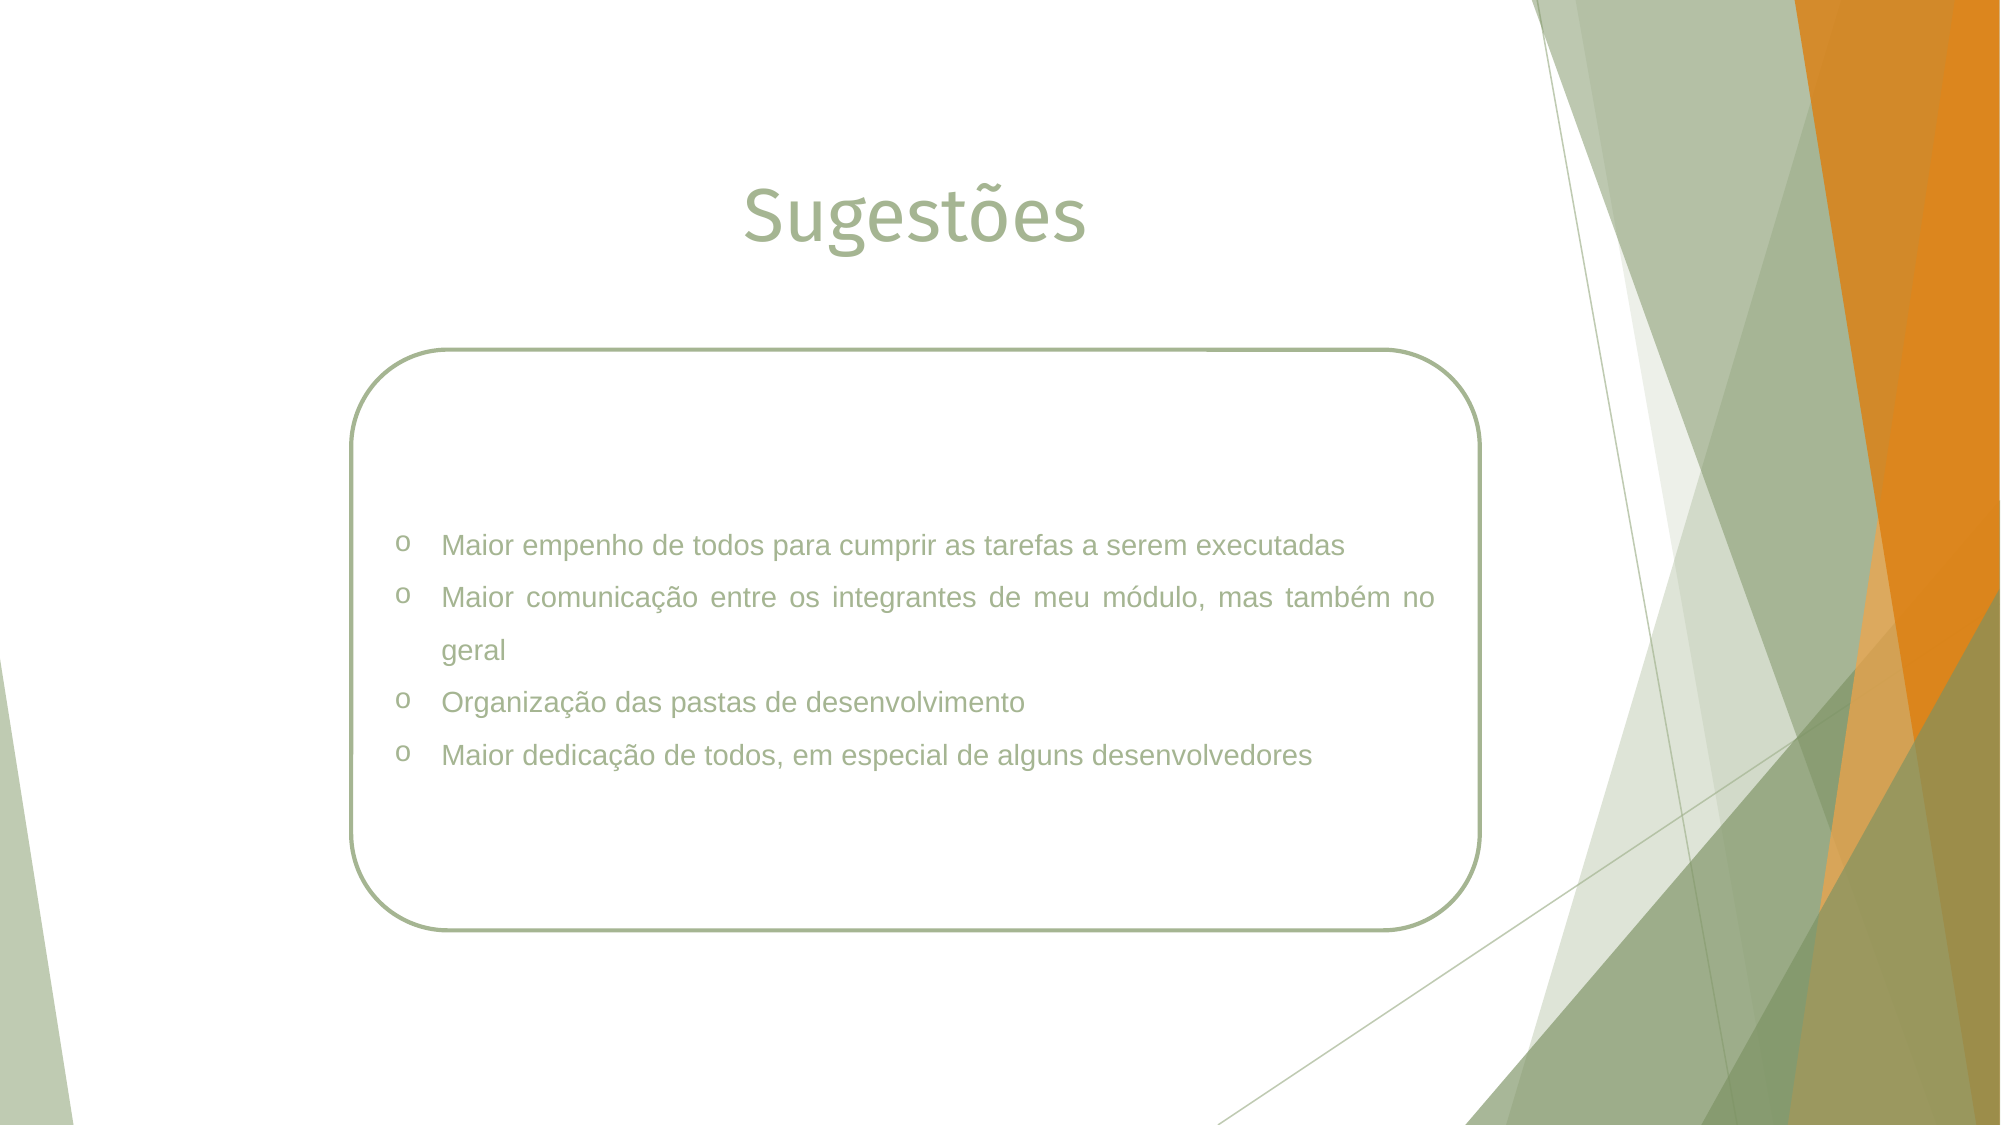

# Sugestões

Maior empenho de todos para cumprir as tarefas a serem executadas
Maior comunicação entre os integrantes de meu módulo, mas também no geral
Organização das pastas de desenvolvimento
Maior dedicação de todos, em especial de alguns desenvolvedores